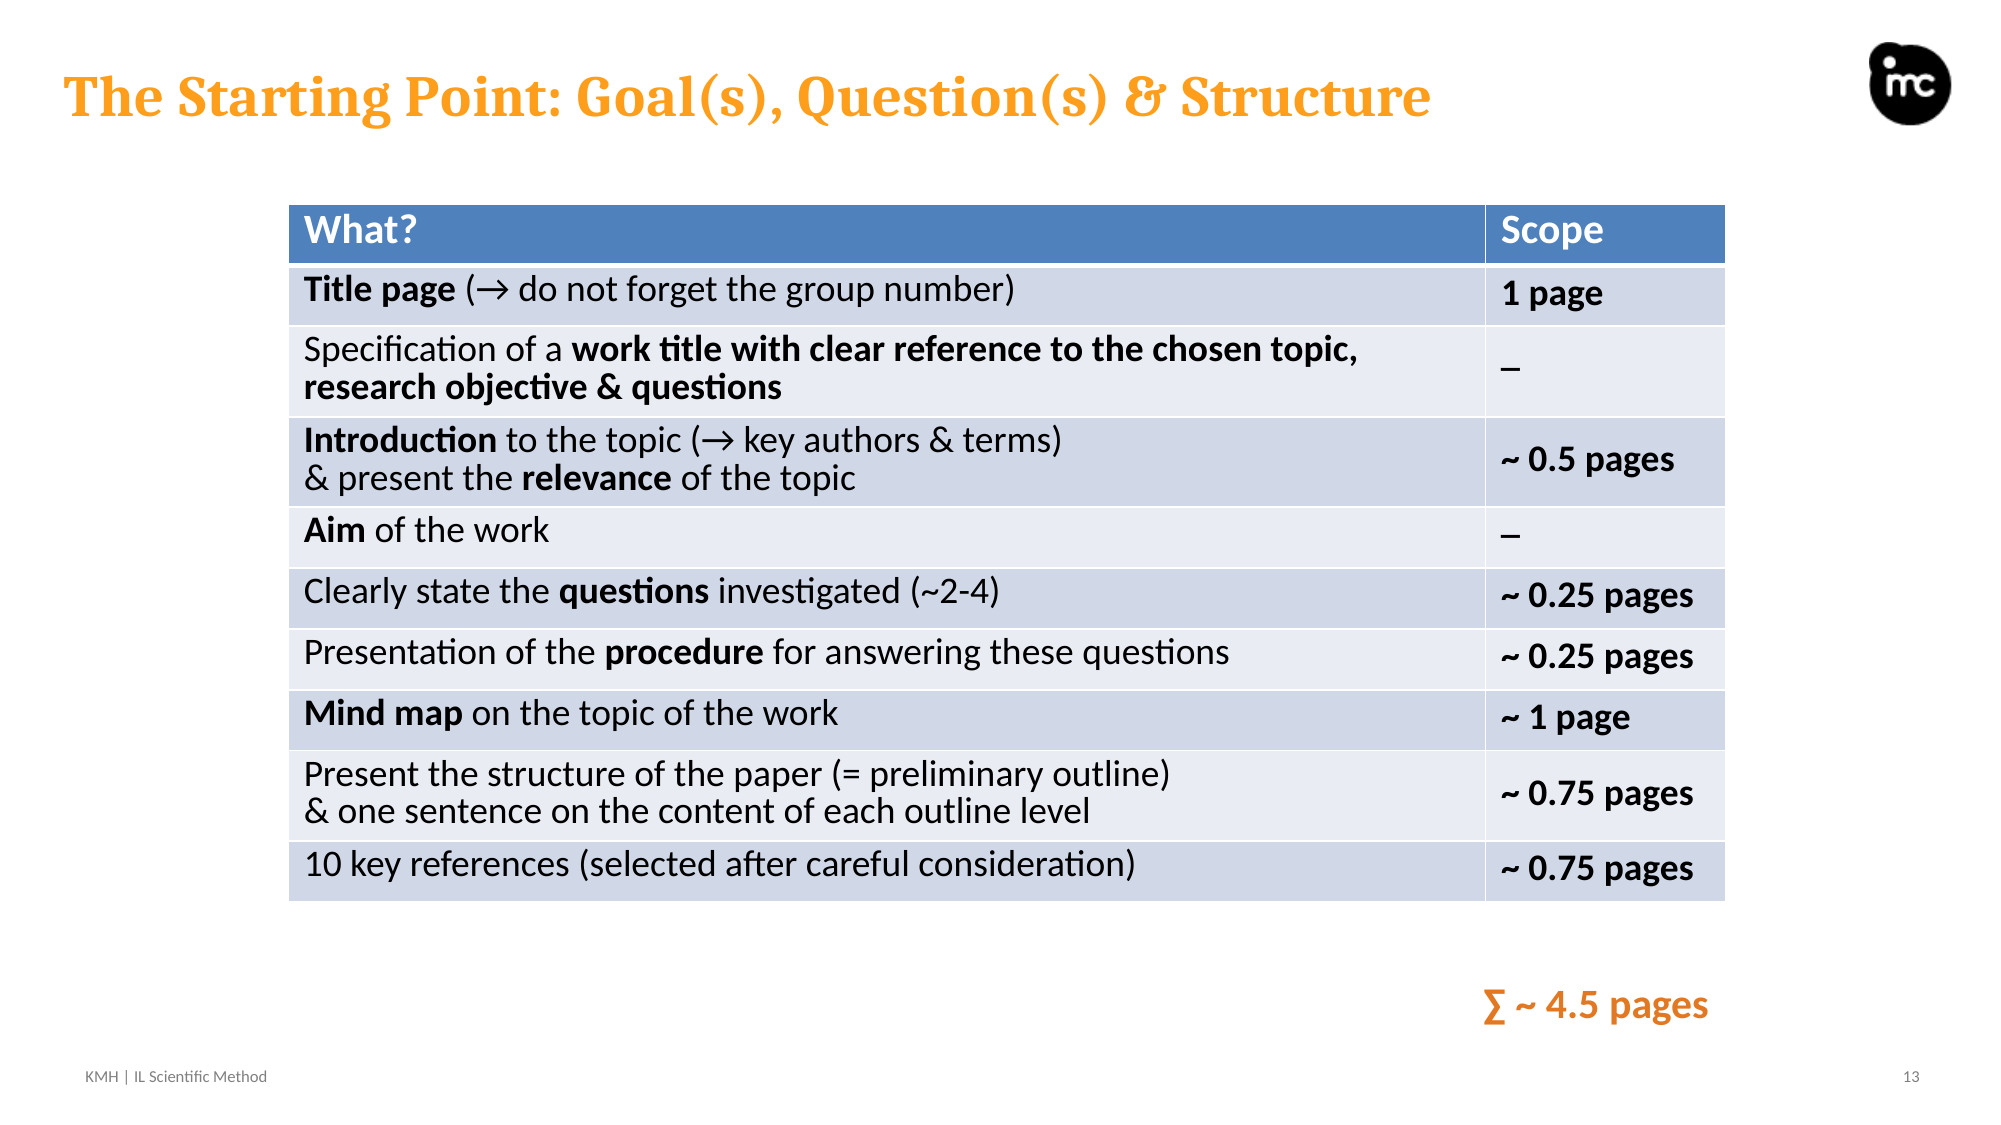

# The Starting Point: Goal(s), Question(s) & Structure
| What? | Scope |
| --- | --- |
| Title page (→ do not forget the group number) | 1 page |
| Specification of a work title with clear reference to the chosen topic, research objective & questions | ─ |
| Introduction to the topic (→ key authors & terms) & present the relevance of the topic | ~ 0.5 pages |
| Aim of the work | ─ |
| Clearly state the questions investigated (~2-4) | ~ 0.25 pages |
| Presentation of the procedure for answering these questions | ~ 0.25 pages |
| Mind map on the topic of the work | ~ 1 page |
| Present the structure of the paper (= preliminary outline) & one sentence on the content of each outline level | ~ 0.75 pages |
| 10 key references (selected after careful consideration) | ~ 0.75 pages |
∑ ~ 4.5 pages